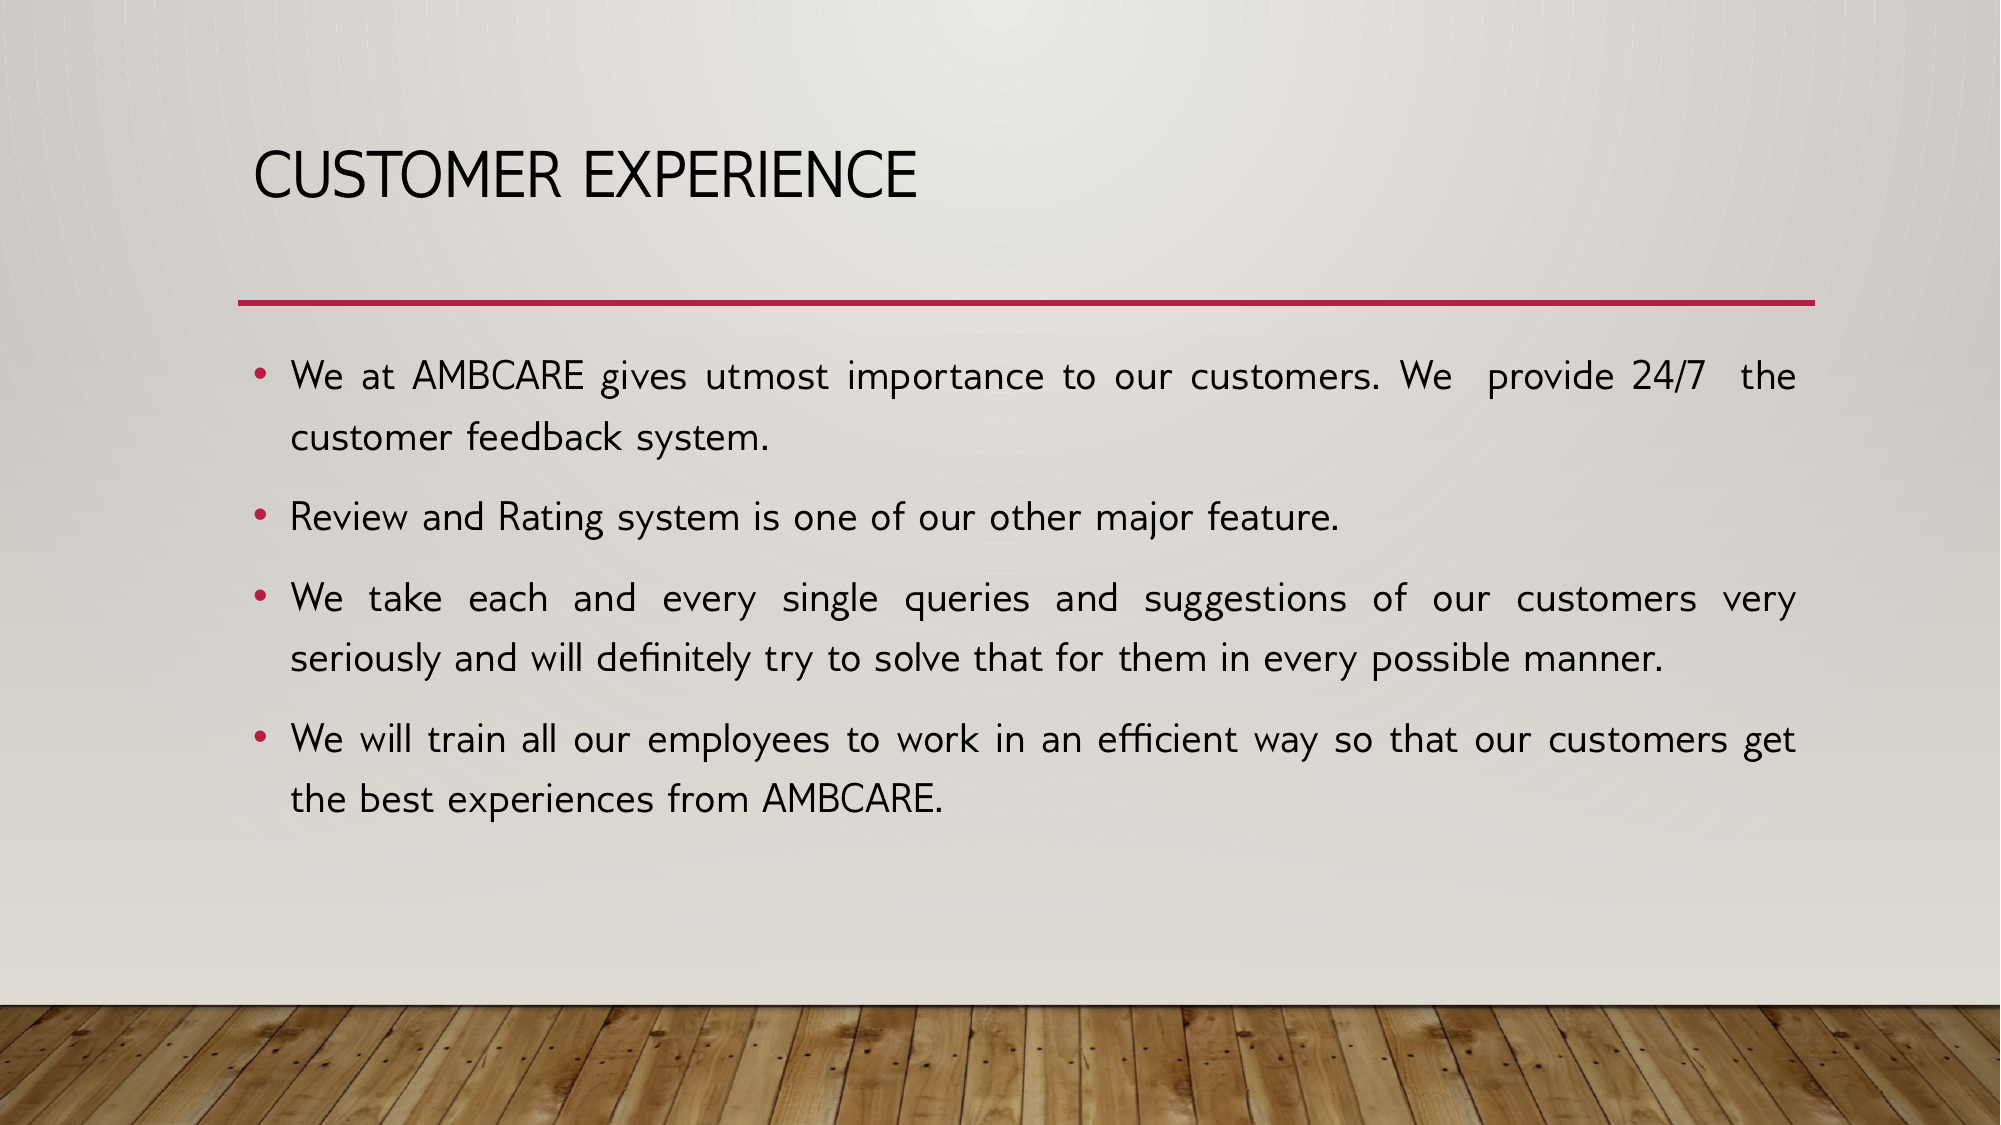

# Customer Experience
We at AMBCARE gives utmost importance to our customers. We  provide 24/7  the customer feedback system.
Review and Rating system is one of our other major feature.
We take each and every single queries and suggestions of our customers very seriously and will definitely try to solve that for them in every possible manner.
We will train all our employees to work in an efficient way so that our customers get the best experiences from AMBCARE.